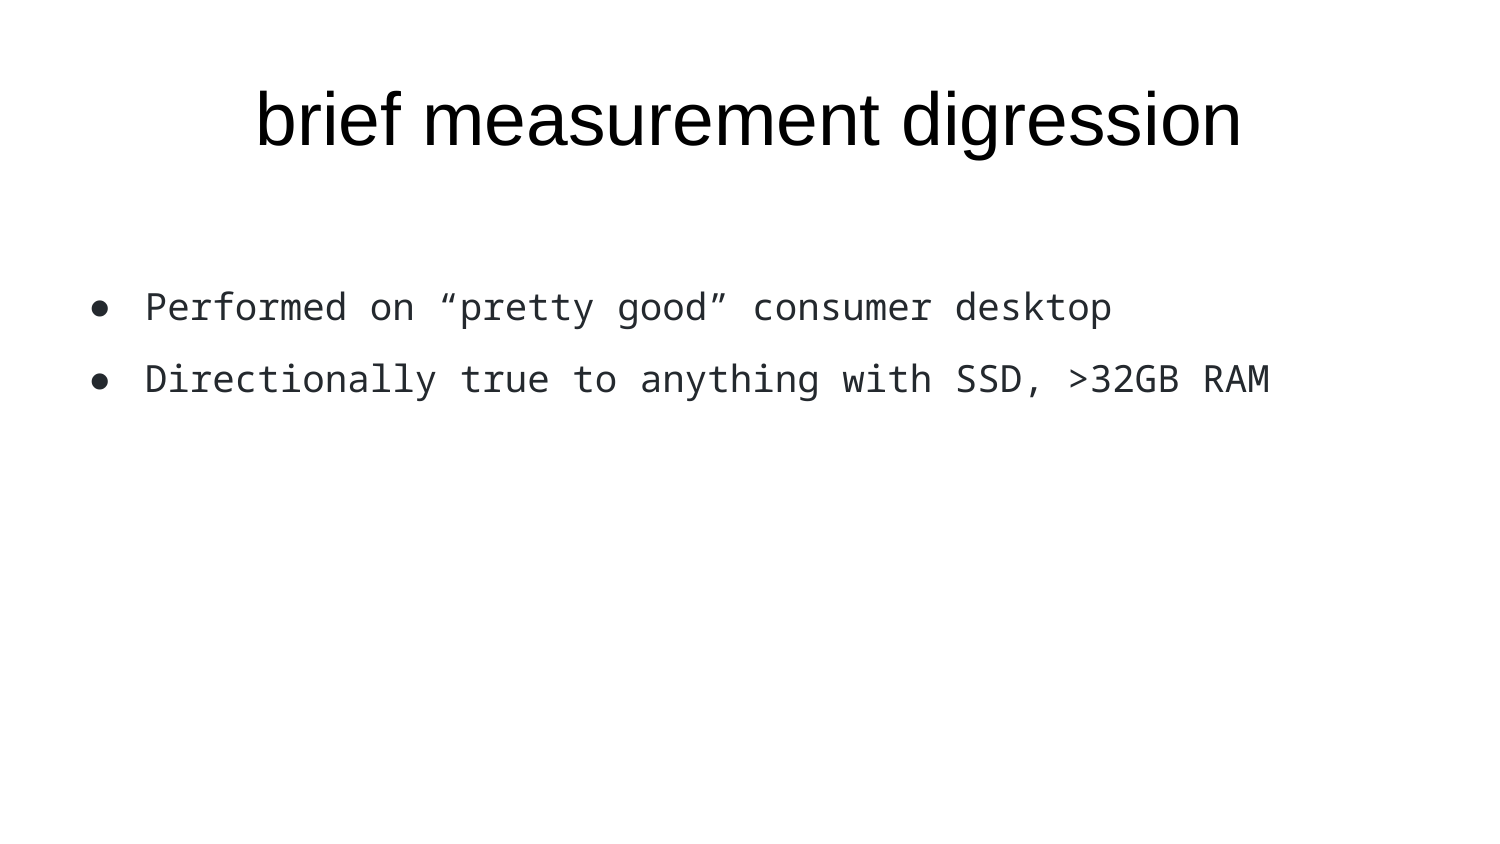

# brief measurement digression
Performed on “pretty good” consumer desktop
Directionally true to anything with SSD, >32GB RAM